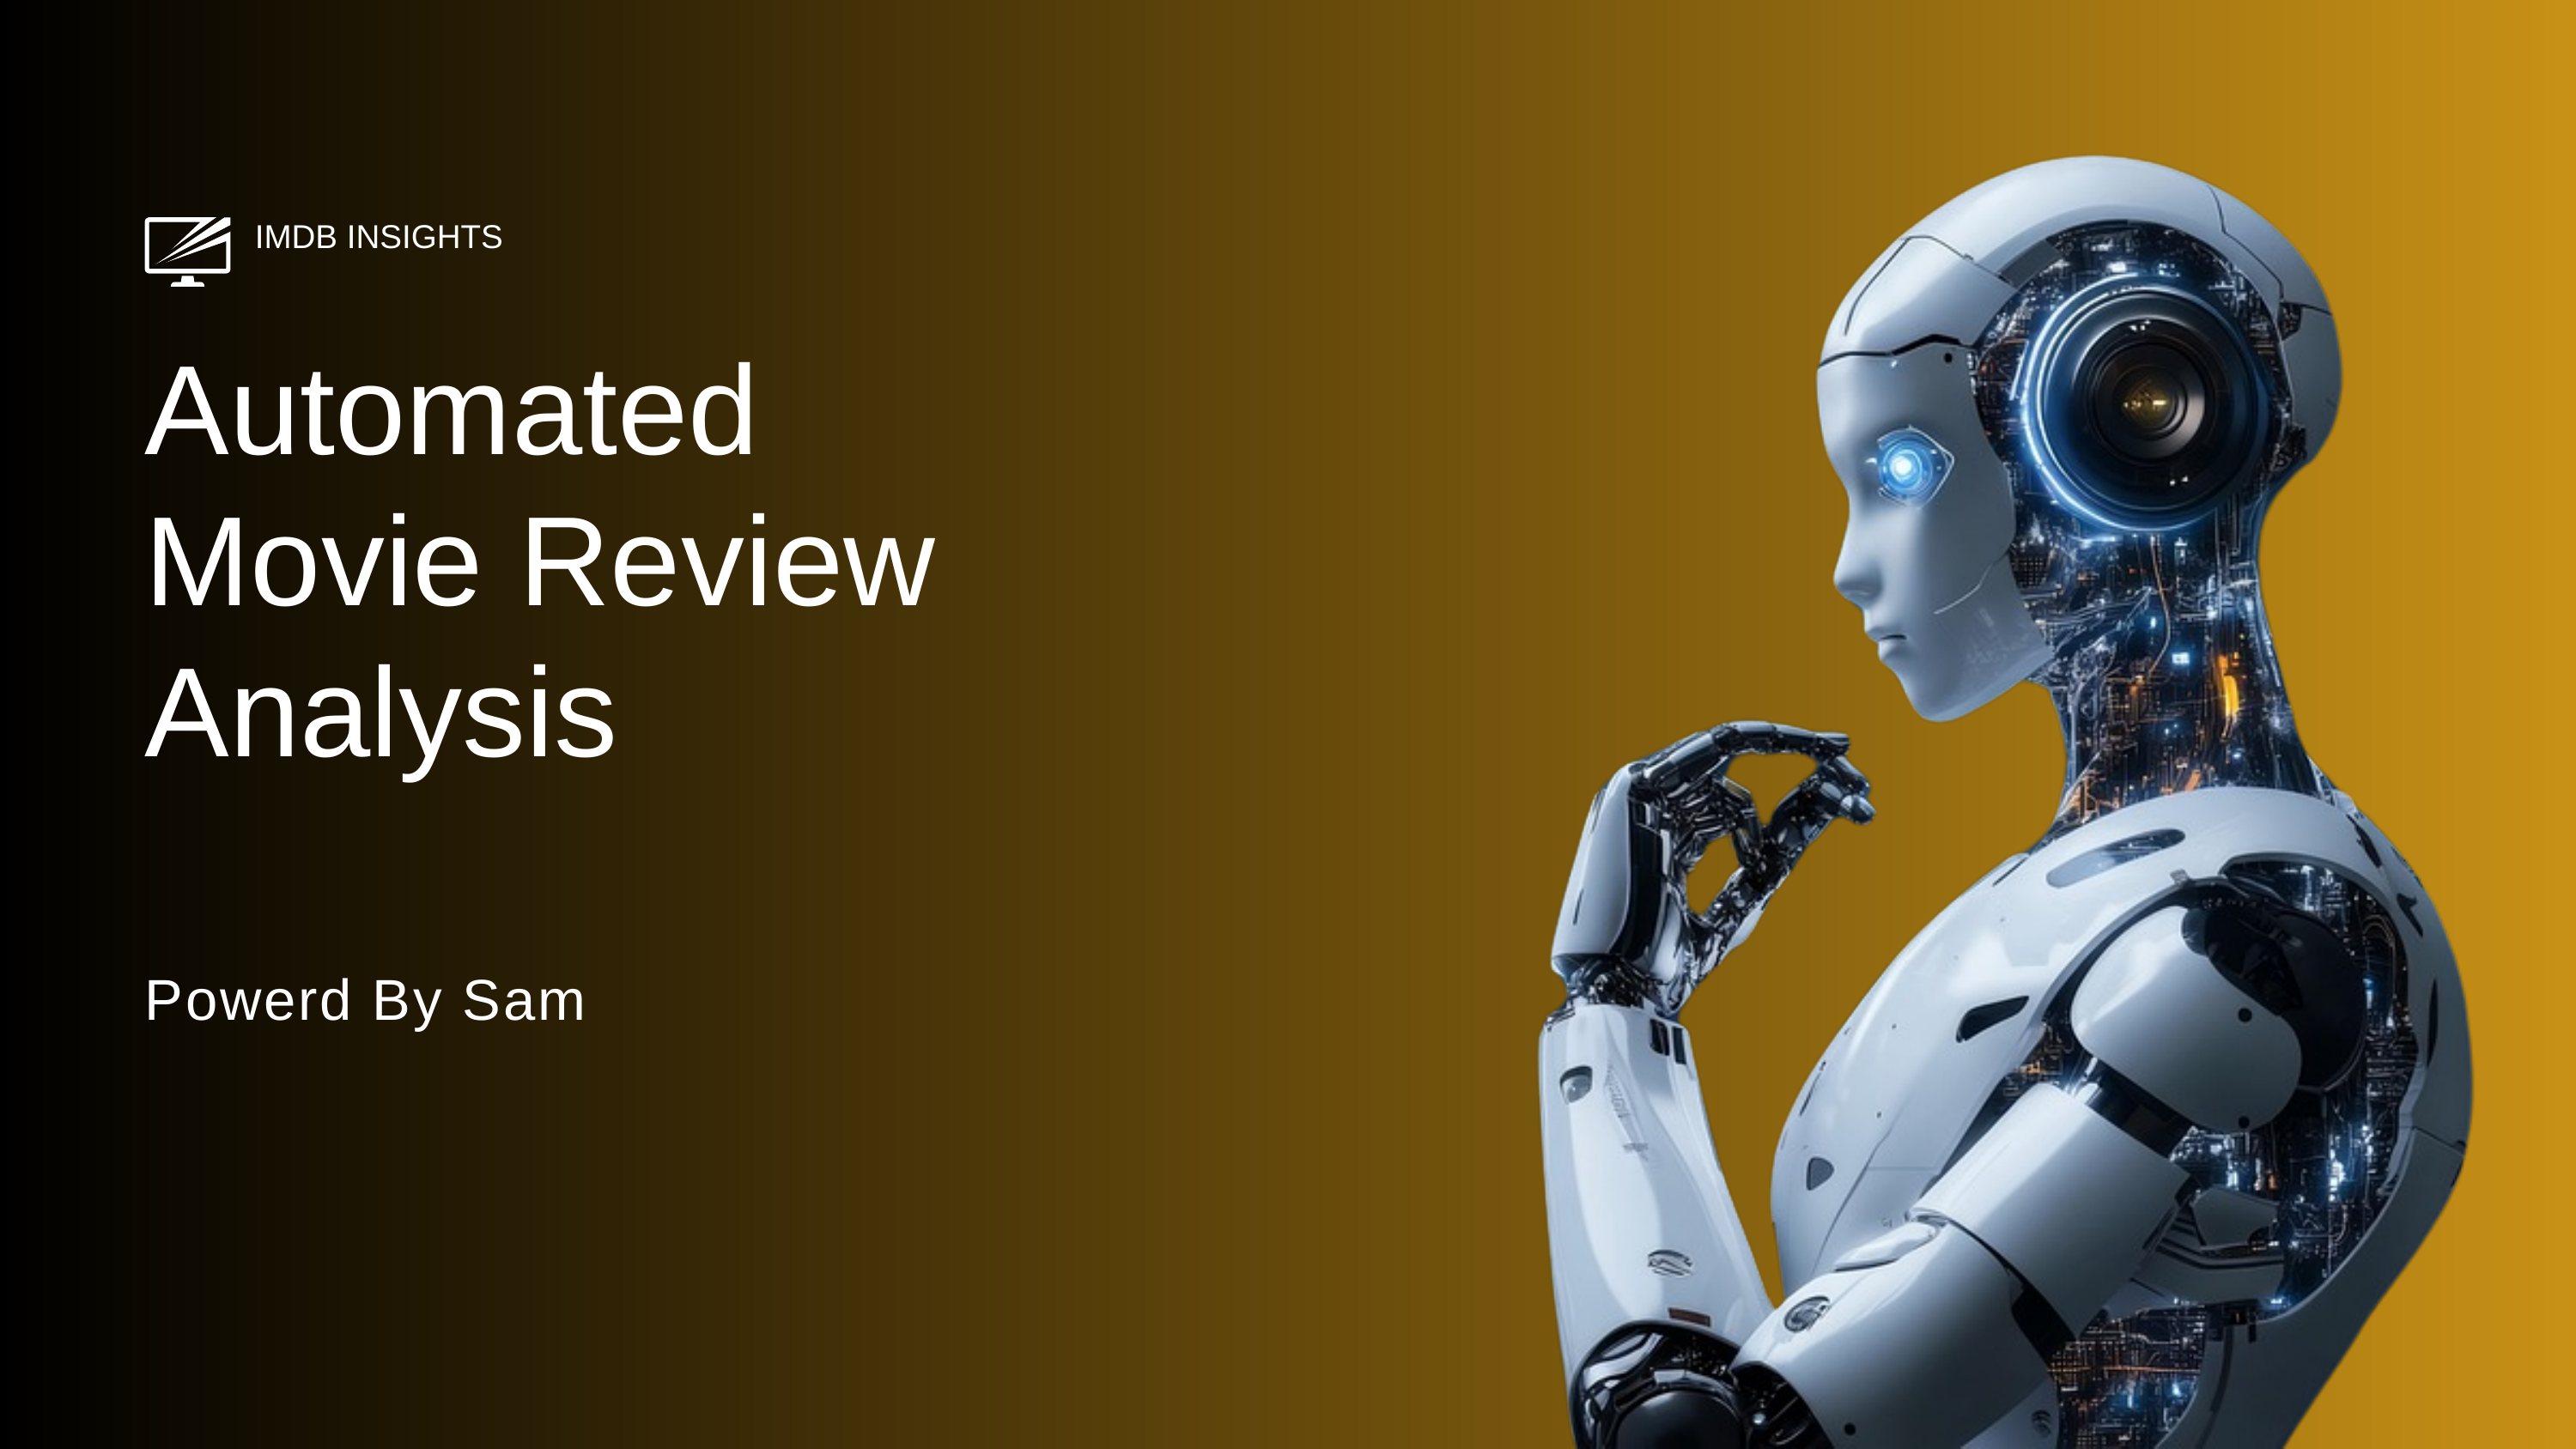

IMDB INSIGHTS

Automated Movie Review Analysis
Powerd By Sam